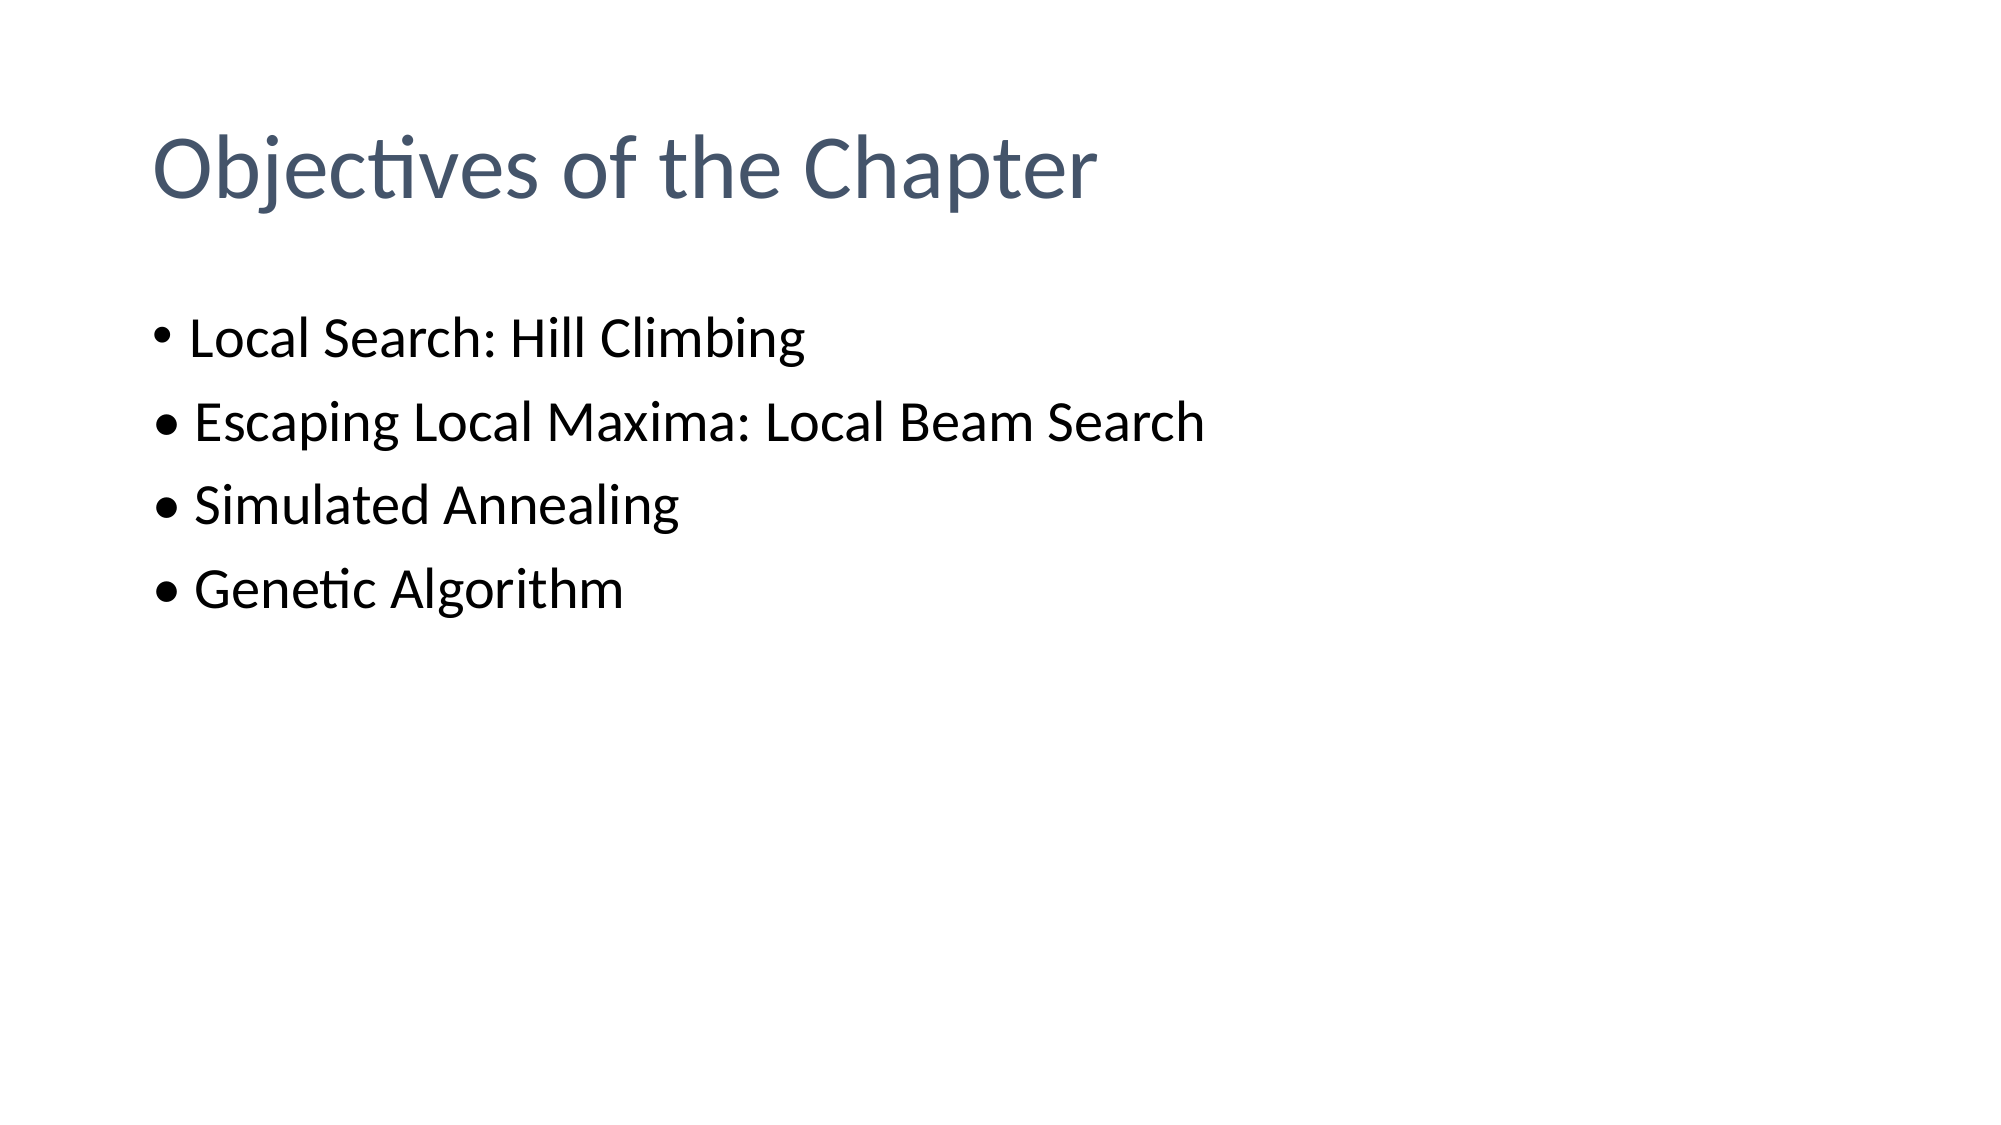

# Objectives of the Chapter
Local Search: Hill Climbing
• Escaping Local Maxima: Local Beam Search
• Simulated Annealing
• Genetic Algorithm